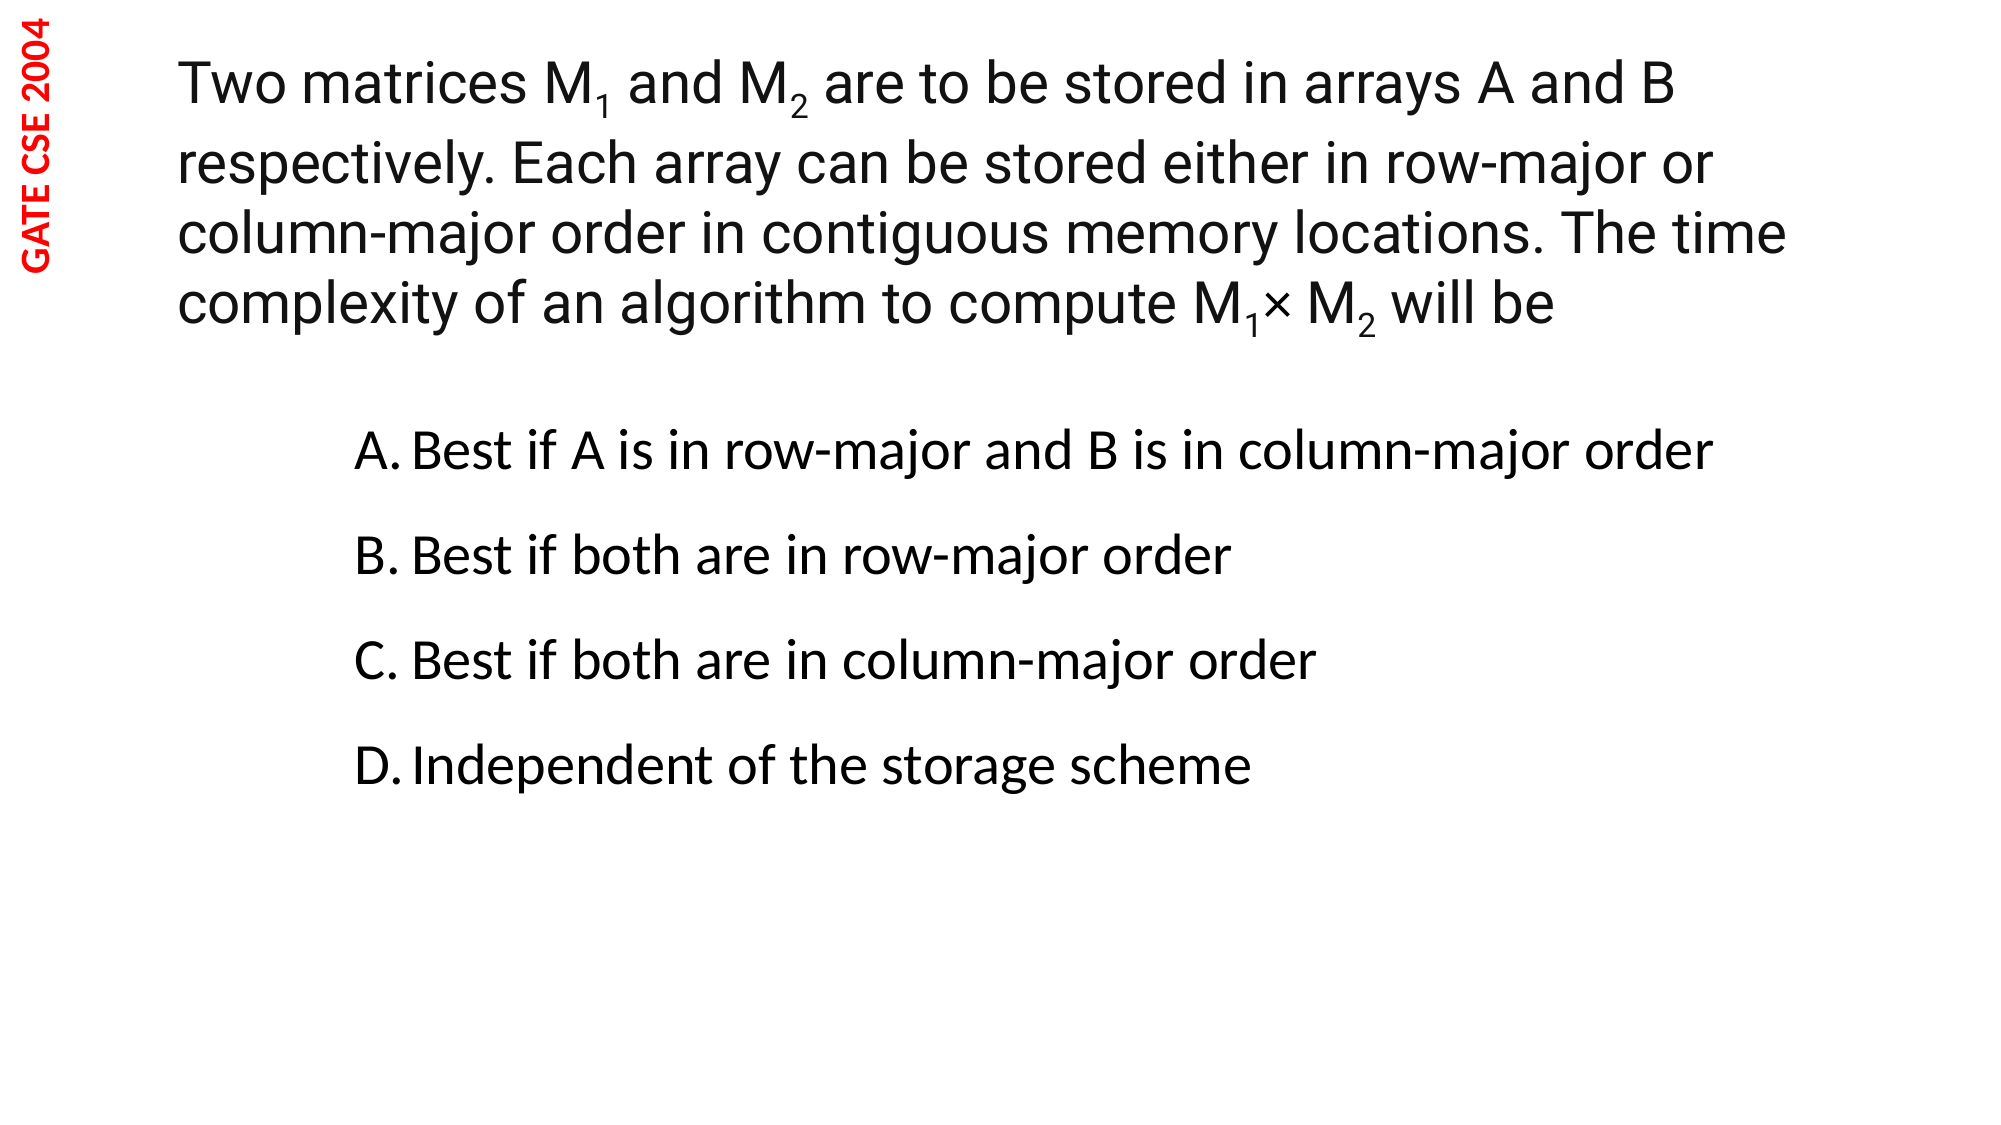

Two matrices M1 and M2 are to be stored in arrays A and B respectively. Each array can be stored either in row-major or column-major order in contiguous memory locations. The time complexity of an algorithm to compute M1× M2 will be
GATE CSE 2004
Best if A is in row-major and B is in column-major order
Best if both are in row-major order
Best if both are in column-major order
Independent of the storage scheme